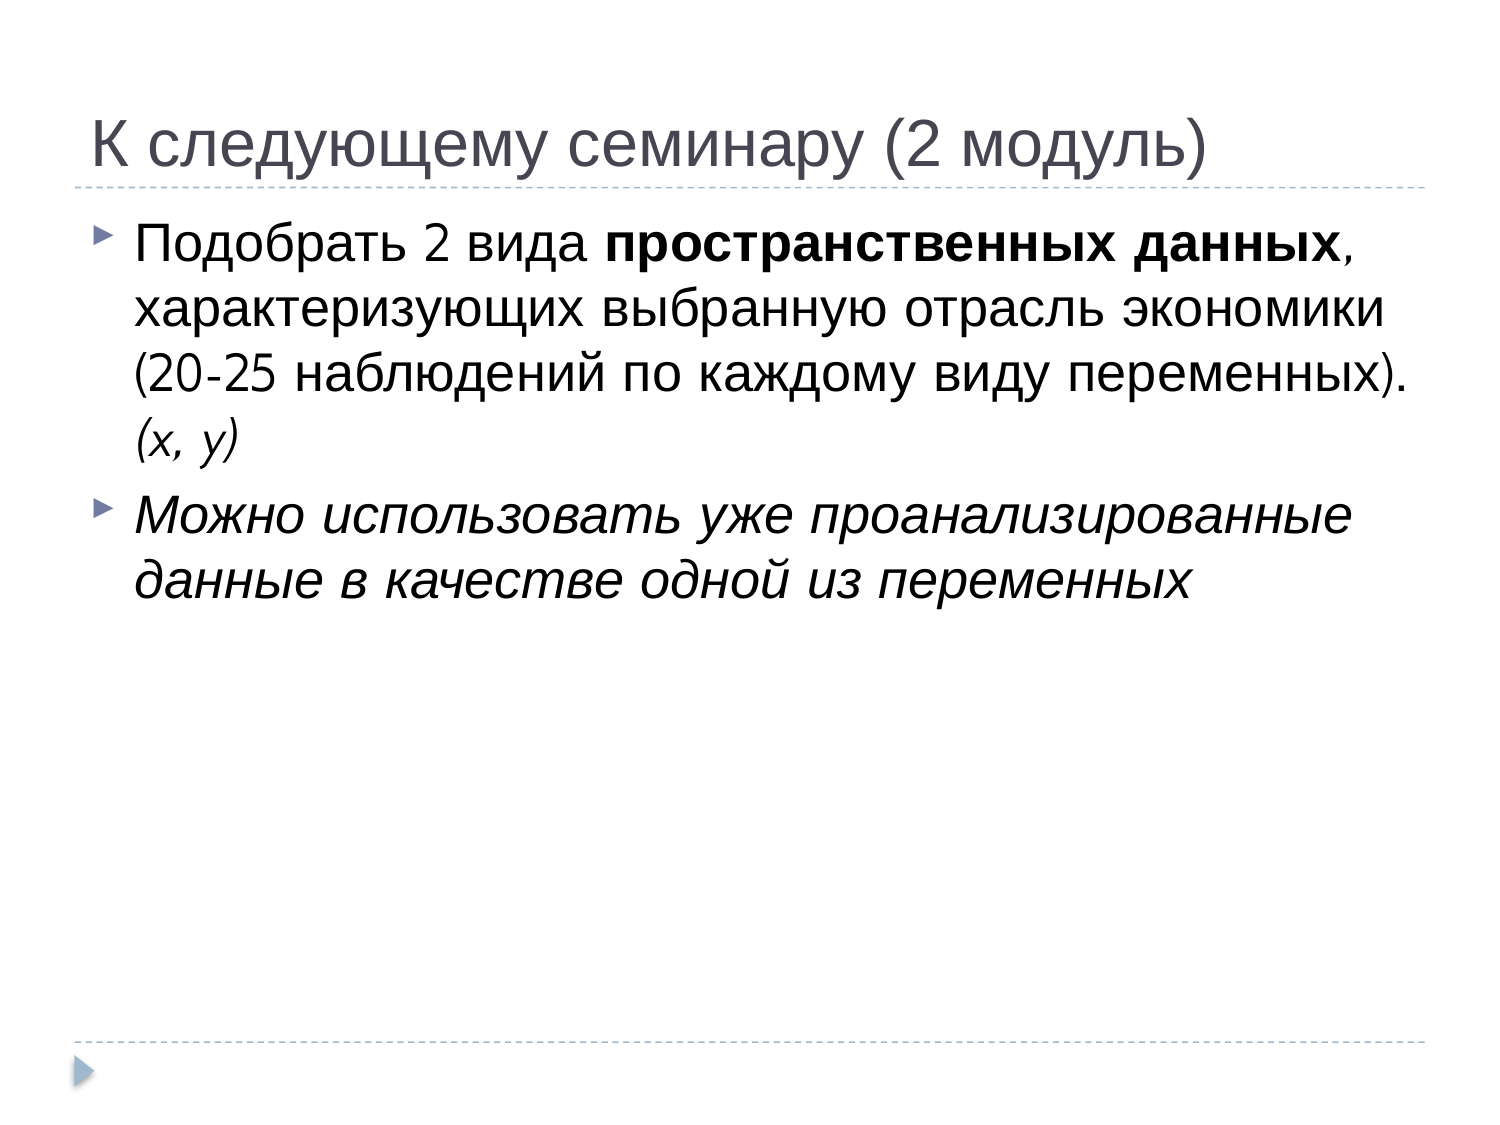

# К следующему семинару (2 модуль)
Подобрать 2 вида пространственных данных, характеризующих выбранную отрасль экономики (20-25 наблюдений по каждому виду переменных). (x, y)
Можно использовать уже проанализированные данные в качестве одной из переменных